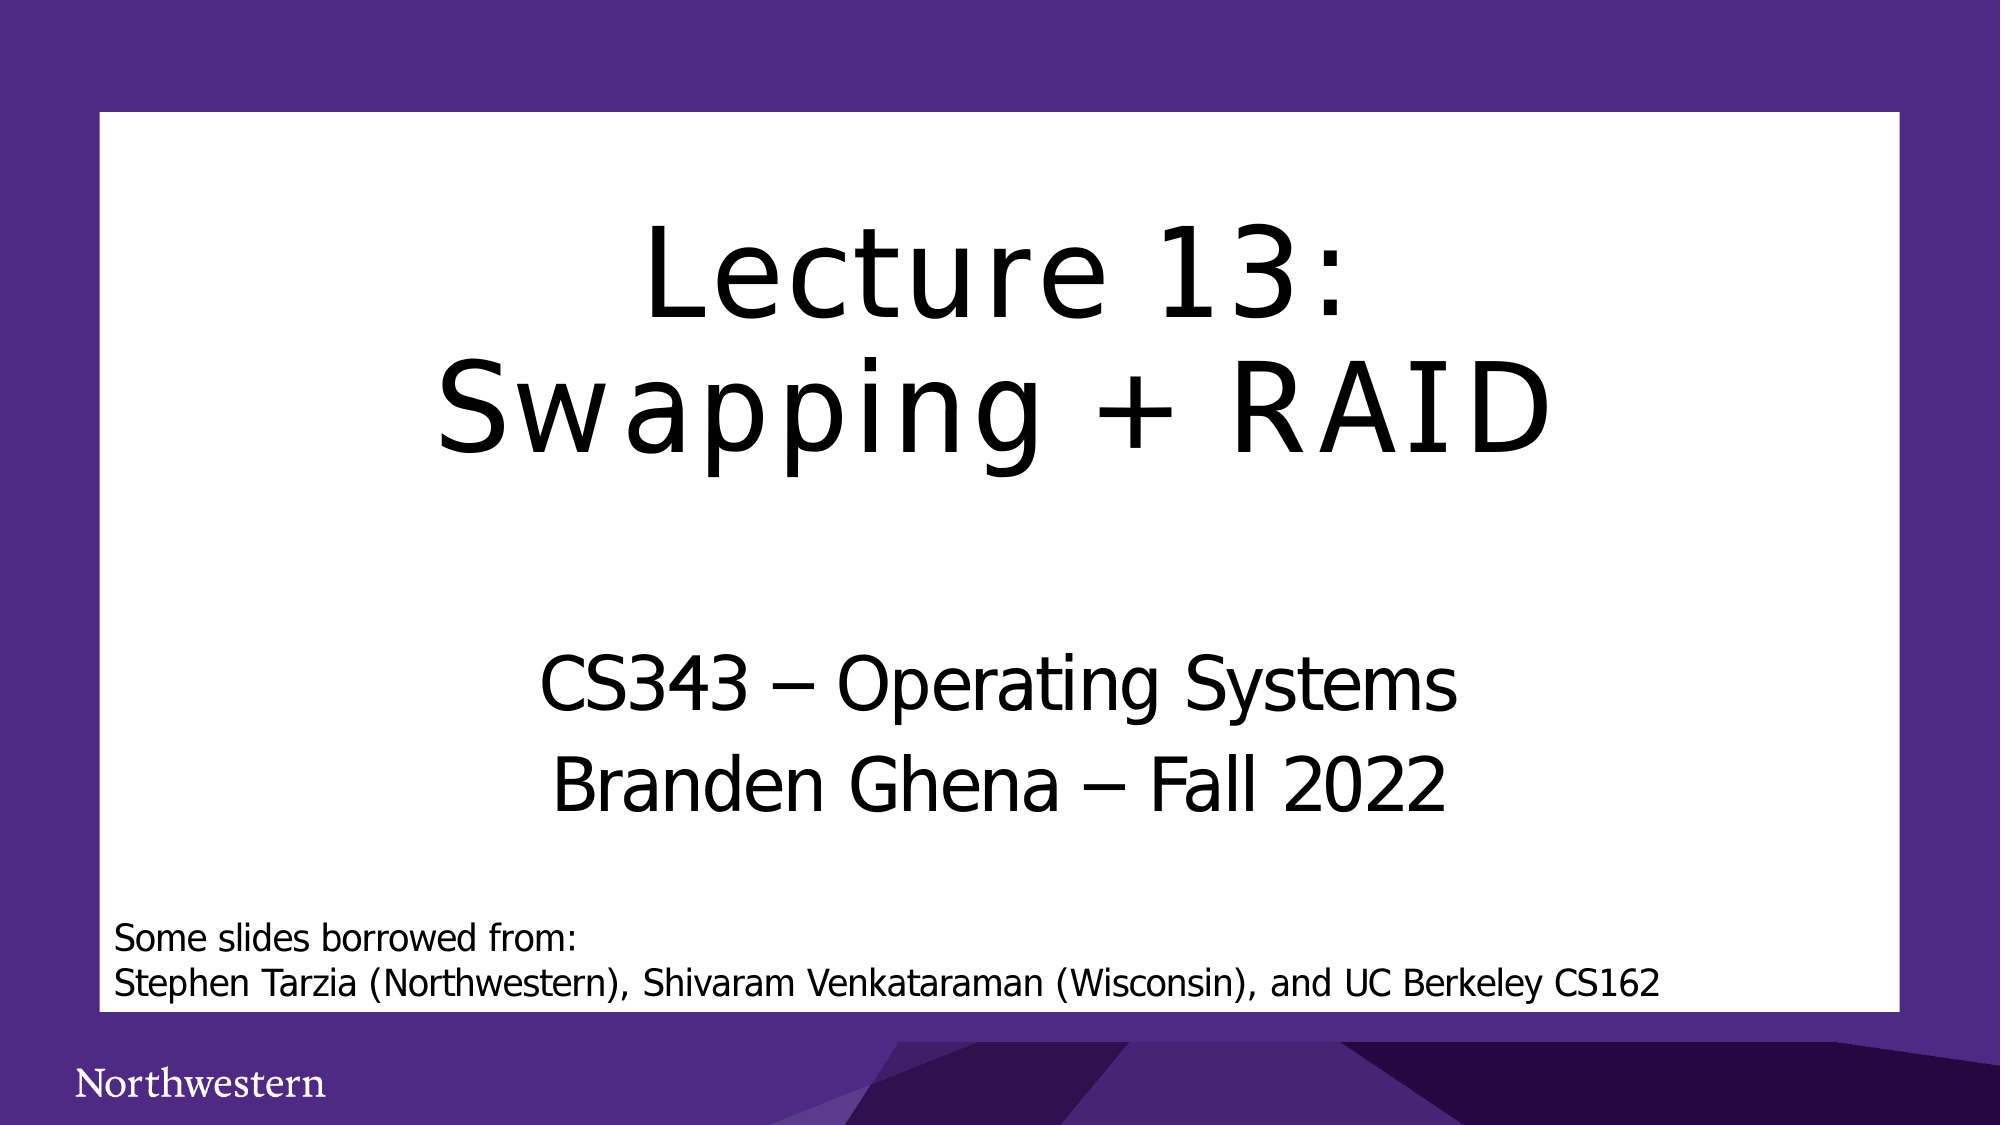

# Lecture 13: Swapping + RAID
CS343 – Operating Systems
Branden Ghena – Fall 2022
Some slides borrowed from:
Stephen Tarzia (Northwestern), Shivaram Venkataraman (Wisconsin), and UC Berkeley CS162